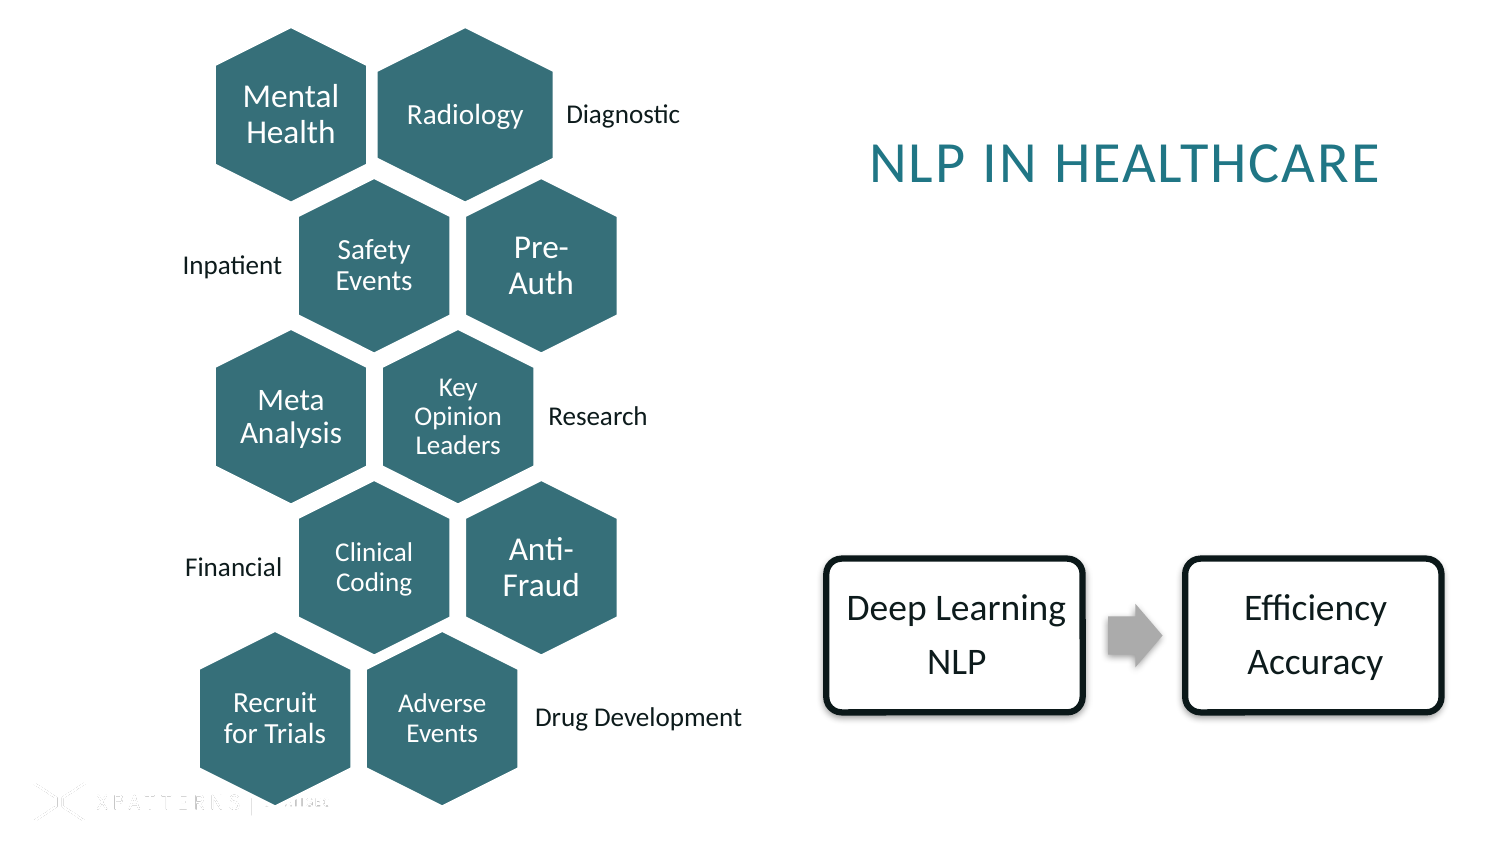

Radiology
   Diagnostic
Mental Health
Safety Events
Inpatient
Pre-Auth
Key Opinion Leaders
Research
Meta Analysis
Clinical Coding
Financial
Anti-Fraud
Adverse Events
Drug Development
Recruit for Trials
NLP in Healthcare
Deep Learning
NLP

Efficiency
Accuracy